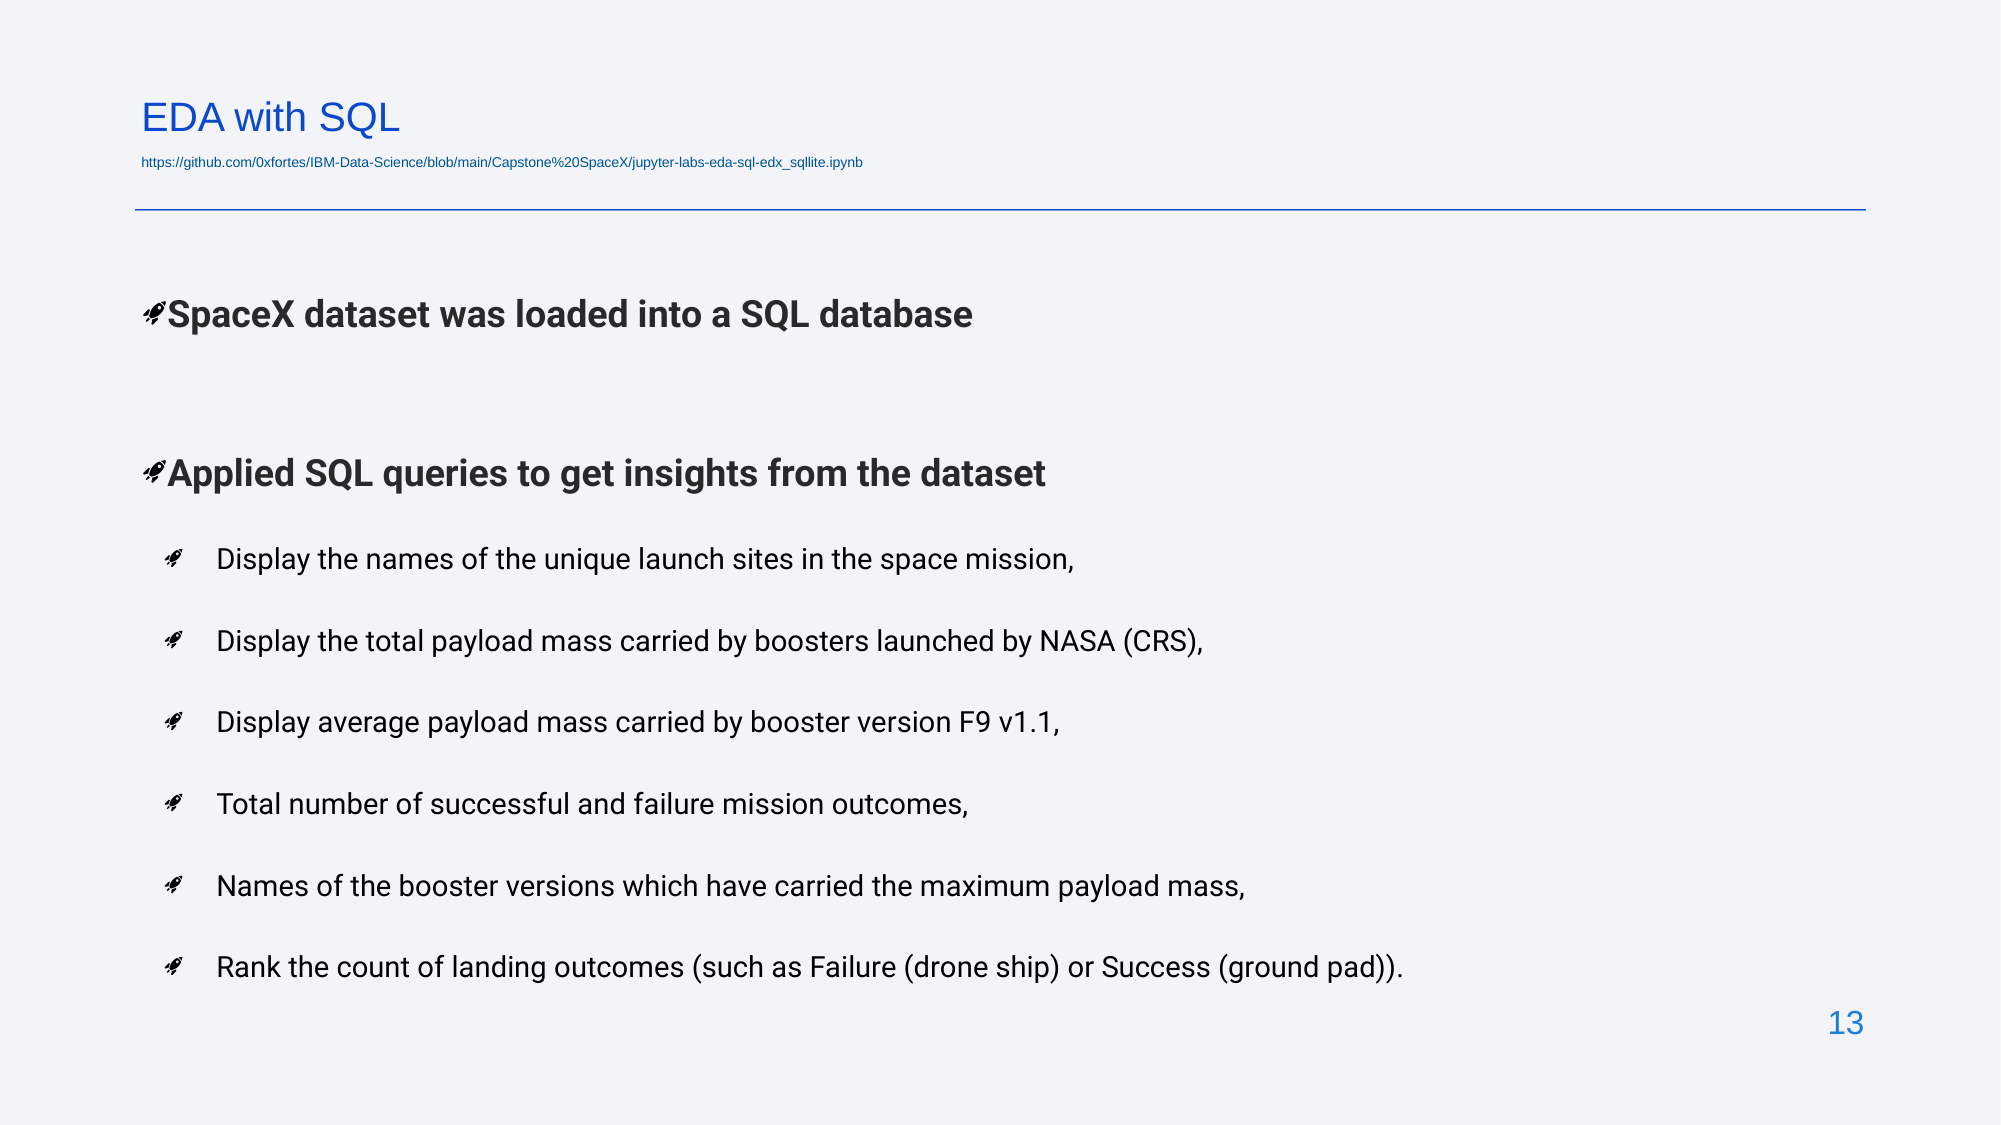

EDA with SQL

https://github.com/0xfortes/IBM-Data-Science/blob/main/Capstone%20SpaceX/jupyter-labs-eda-sql-edx_sqllite.ipynb
SpaceX dataset was loaded into a SQL database

Applied SQL queries to get insights from the dataset
Display the names of the unique launch sites in the space mission,
Display the total payload mass carried by boosters launched by NASA (CRS),
Display average payload mass carried by booster version F9 v1.1,
Total number of successful and failure mission outcomes,
Names of the booster versions which have carried the maximum payload mass,
Rank the count of landing outcomes (such as Failure (drone ship) or Success (ground pad)).

13